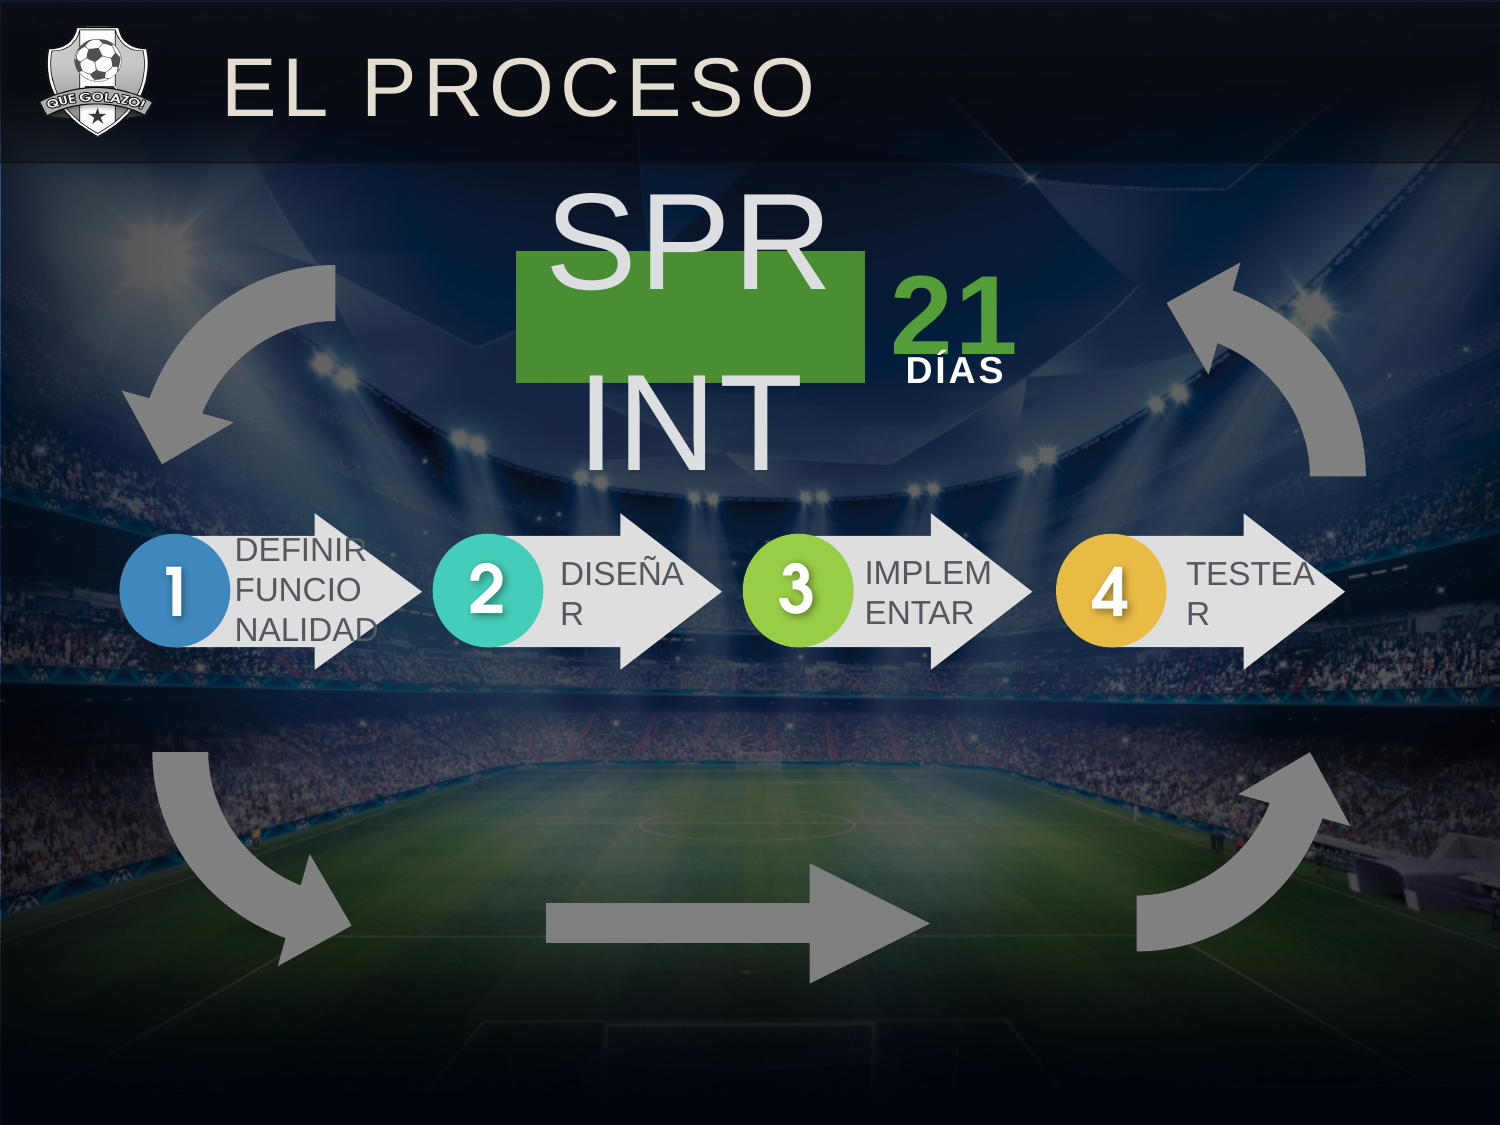

# EL PROCESO
21
SPRINT

DÍAS

DEFINIR
FUNCIONALIDAD
IMPLEMENTAR
DISEÑAR
TESTEAR
3
2
4
1